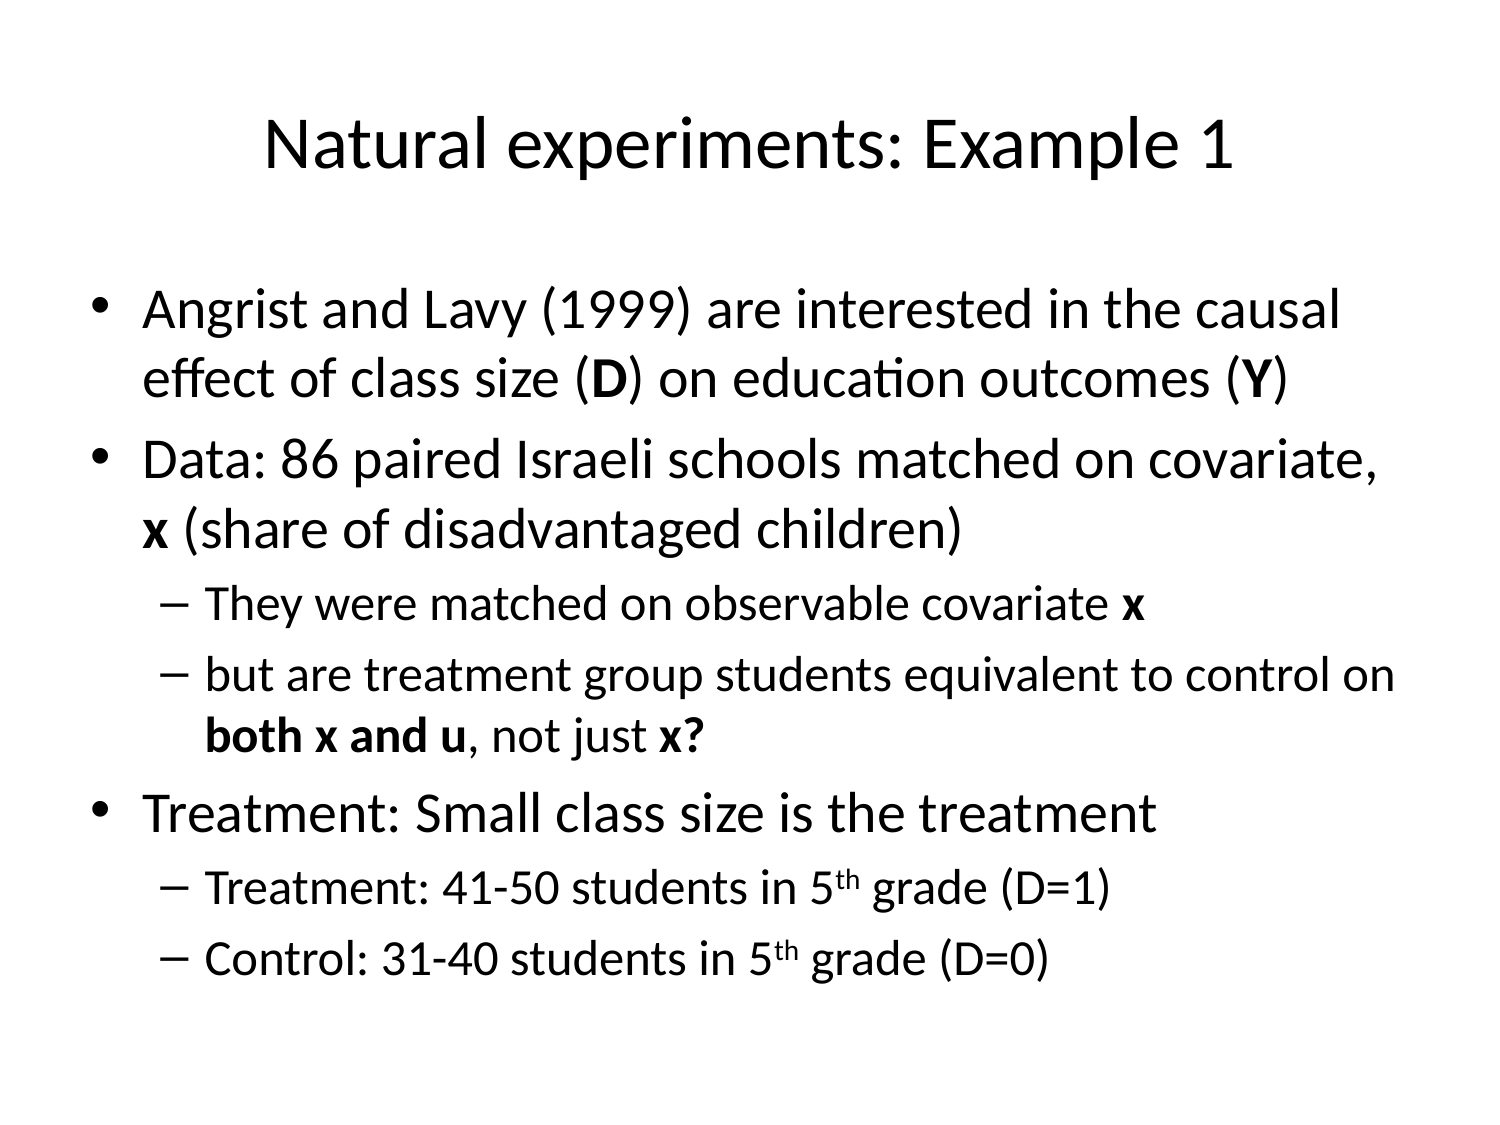

# Natural experiments: Example 1
Angrist and Lavy (1999) are interested in the causal effect of class size (D) on education outcomes (Y)
Data: 86 paired Israeli schools matched on covariate, x (share of disadvantaged children)
They were matched on observable covariate x
but are treatment group students equivalent to control on both x and u, not just x?
Treatment: Small class size is the treatment
Treatment: 41-50 students in 5th grade (D=1)
Control: 31-40 students in 5th grade (D=0)